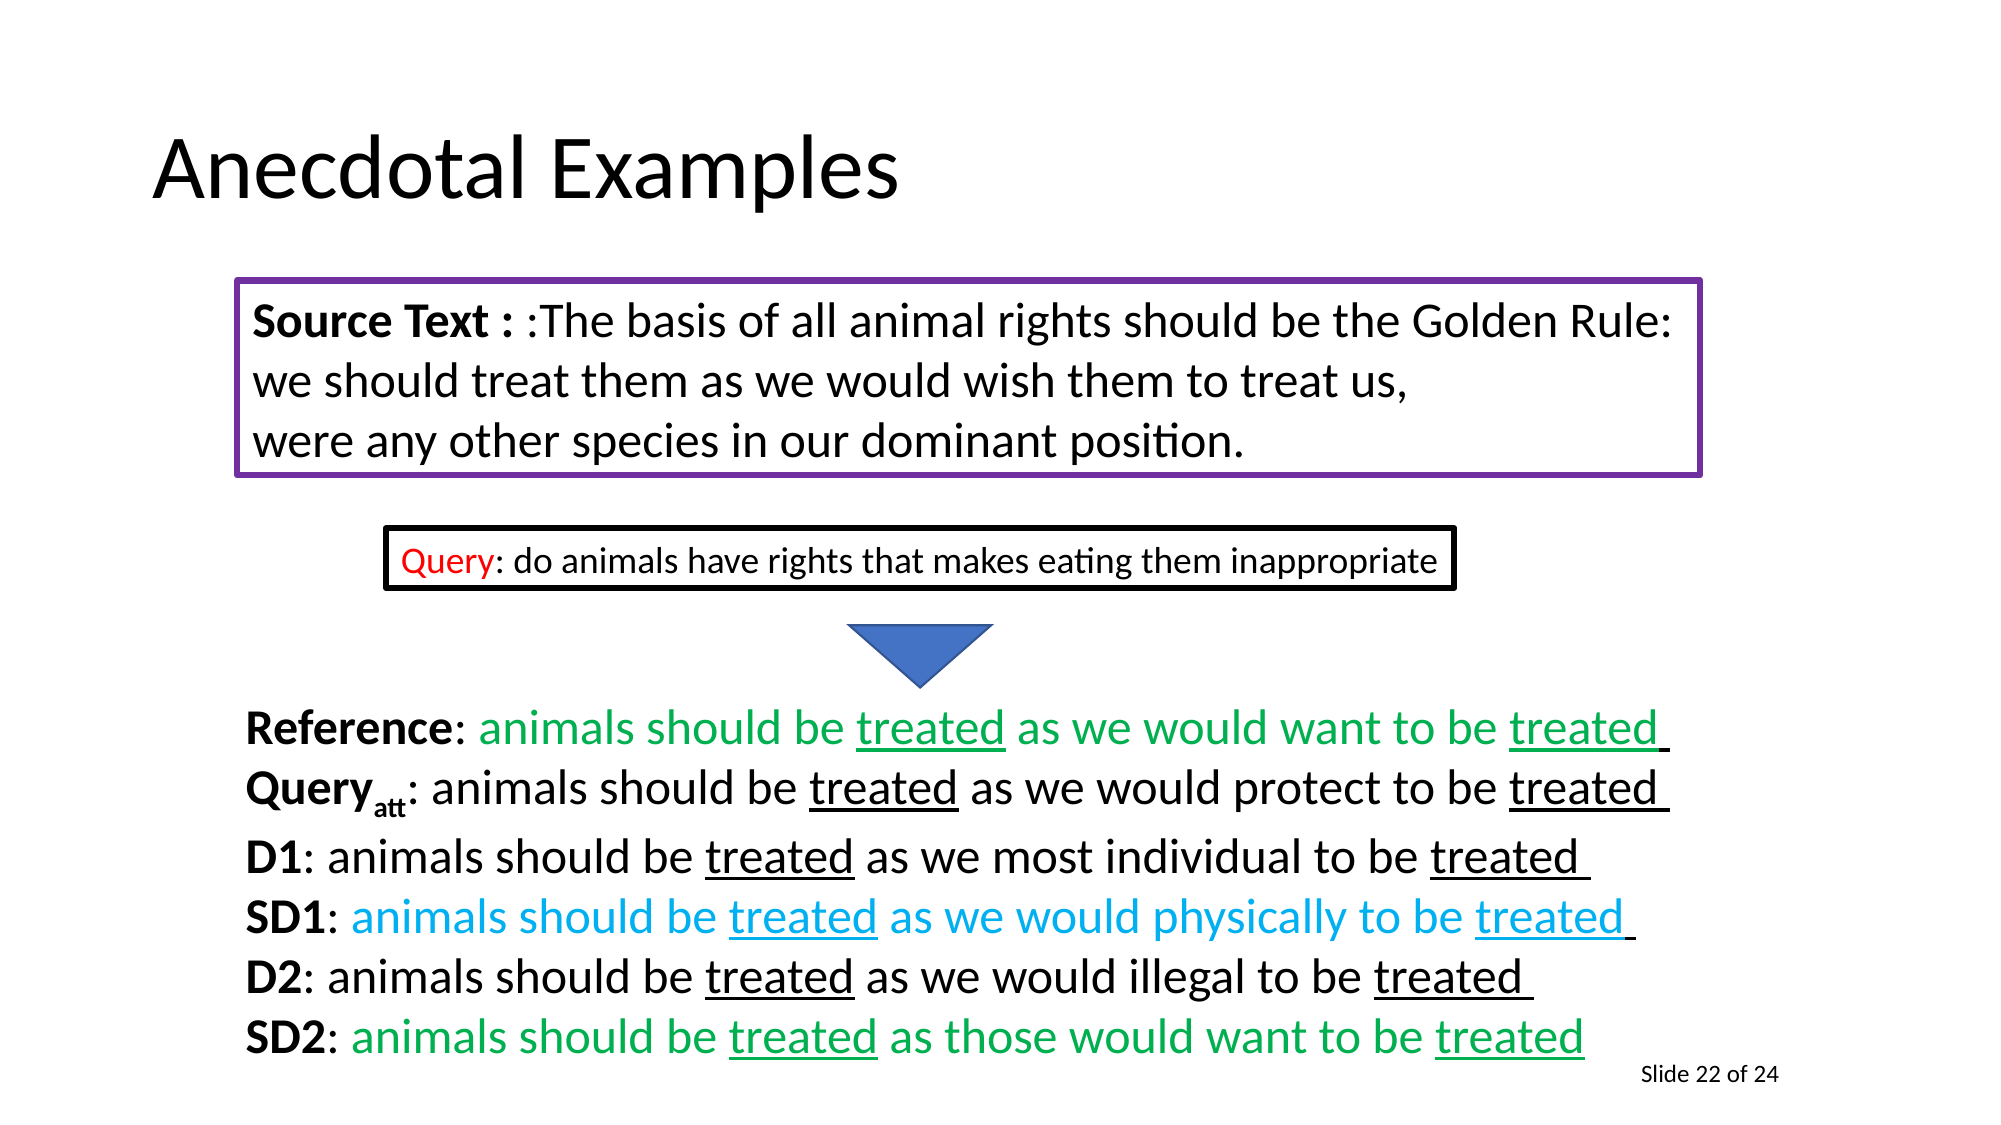

# Anecdotal Examples
Source Text : :The basis of all animal rights should be the Golden Rule:
we should treat them as we would wish them to treat us,
were any other species in our dominant position.
Query: do animals have rights that makes eating them inappropriate

Reference: animals should be treated as we would want to be treated
Queryatt: animals should be treated as we would protect to be treated
D1: animals should be treated as we most individual to be treated
SD1: animals should be treated as we would physically to be treated
D2: animals should be treated as we would illegal to be treated
SD2: animals should be treated as those would want to be treated